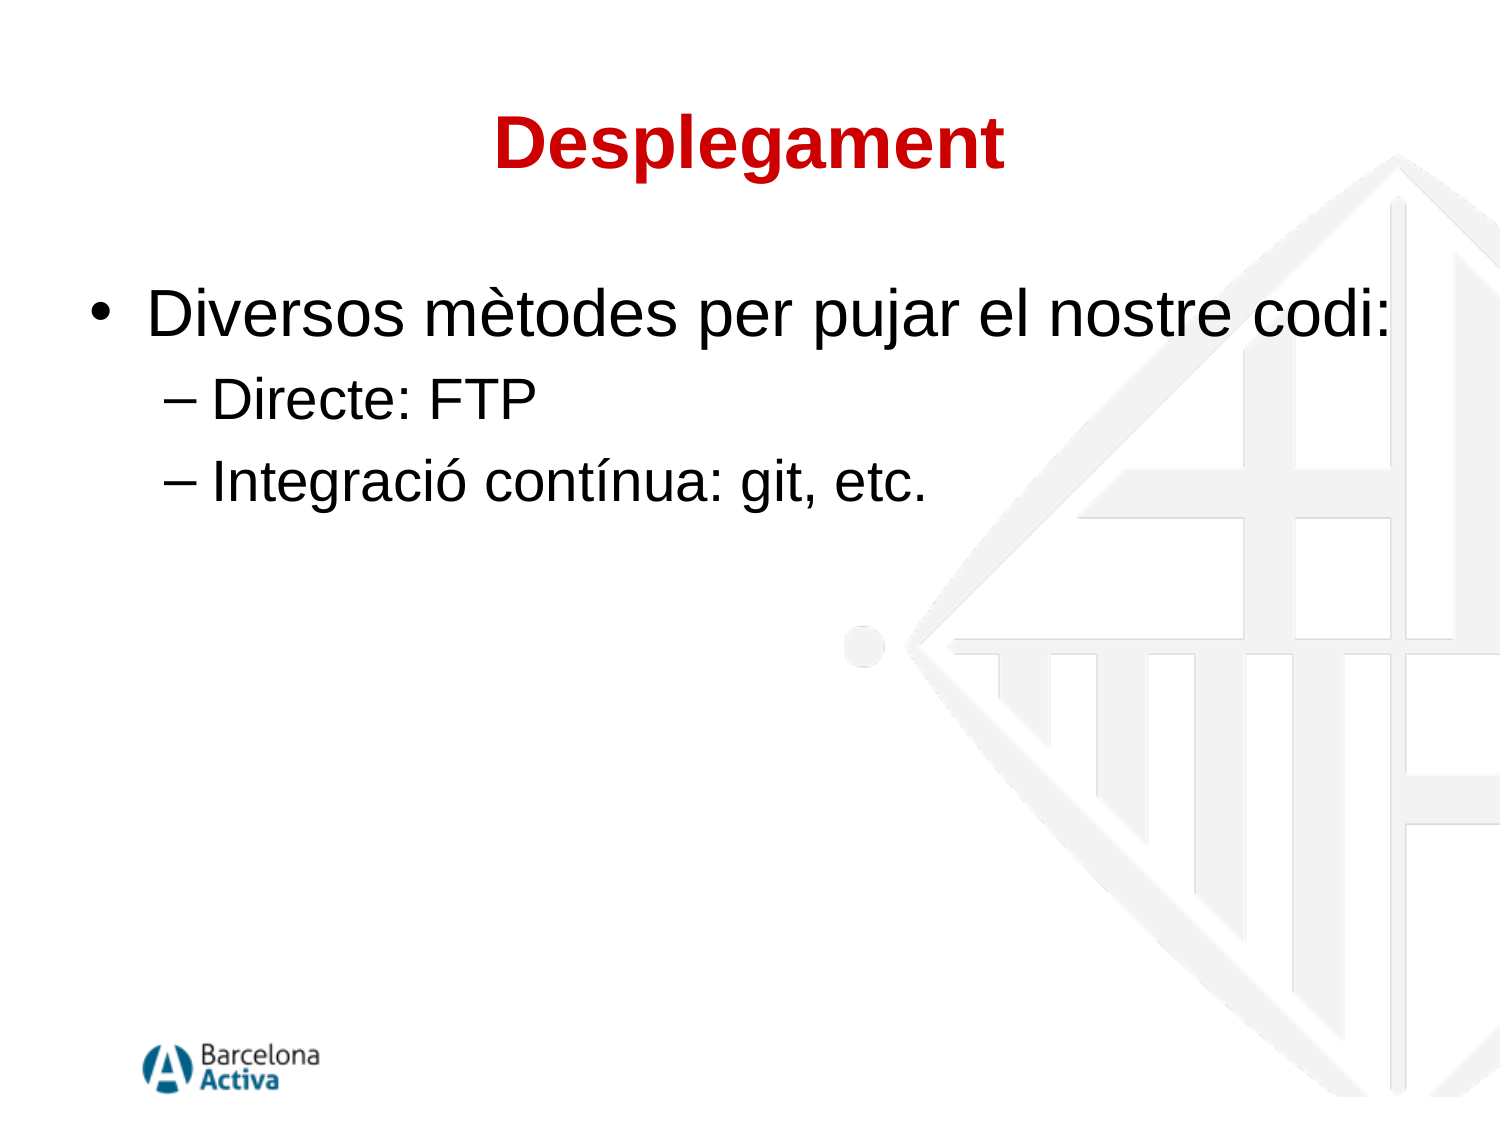

# Desplegament
Diversos mètodes per pujar el nostre codi:
Directe: FTP
Integració contínua: git, etc.